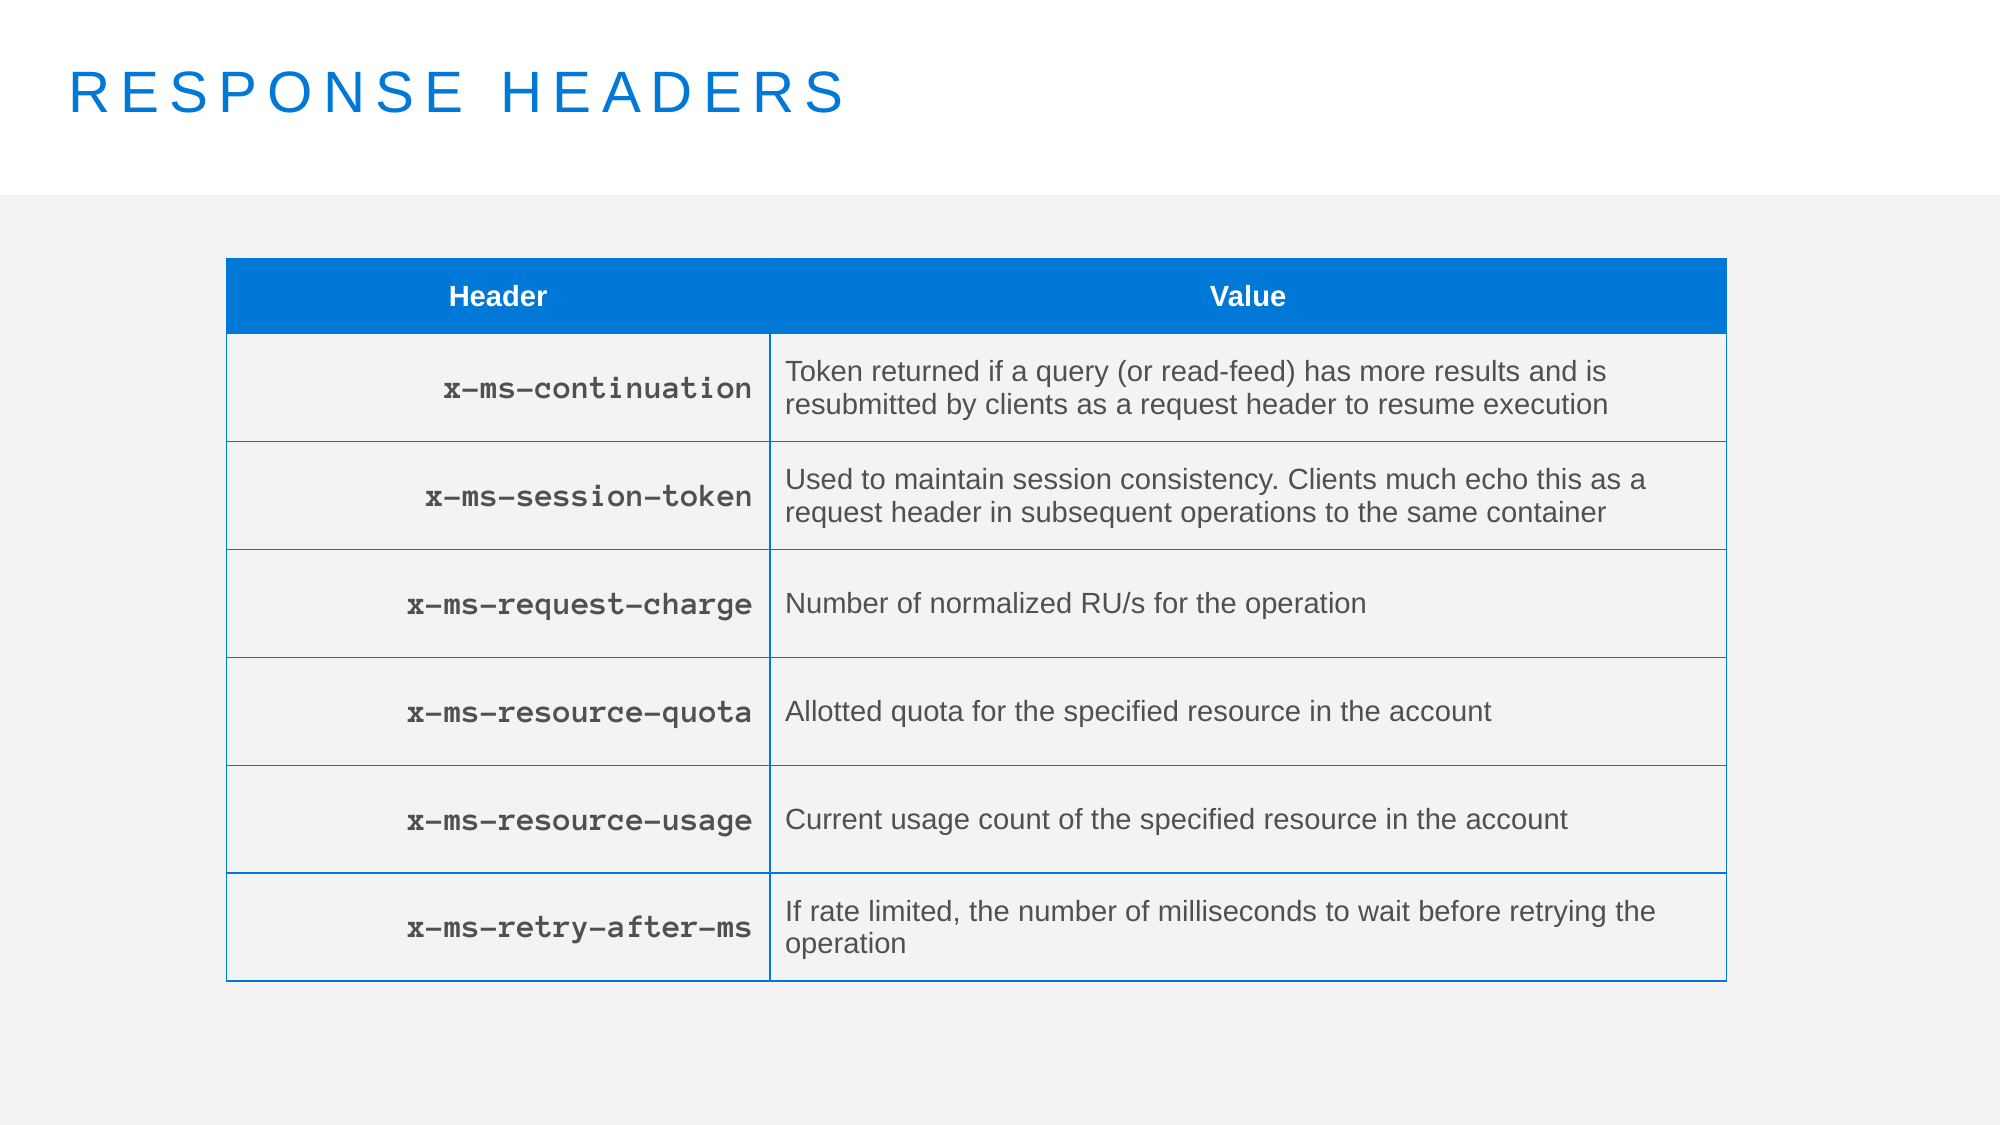

# Response Headers
| Header | Value |
| --- | --- |
| x-ms-continuation | Token returned if a query (or read-feed) has more results and is resubmitted by clients as a request header to resume execution |
| x-ms-session-token | Used to maintain session consistency. Clients much echo this as a request header in subsequent operations to the same container |
| x-ms-request-charge | Number of normalized RU/s for the operation |
| x-ms-resource-quota | Allotted quota for the specified resource in the account |
| x-ms-resource-usage | Current usage count of the specified resource in the account |
| x-ms-retry-after-ms | If rate limited, the number of milliseconds to wait before retrying the operation |